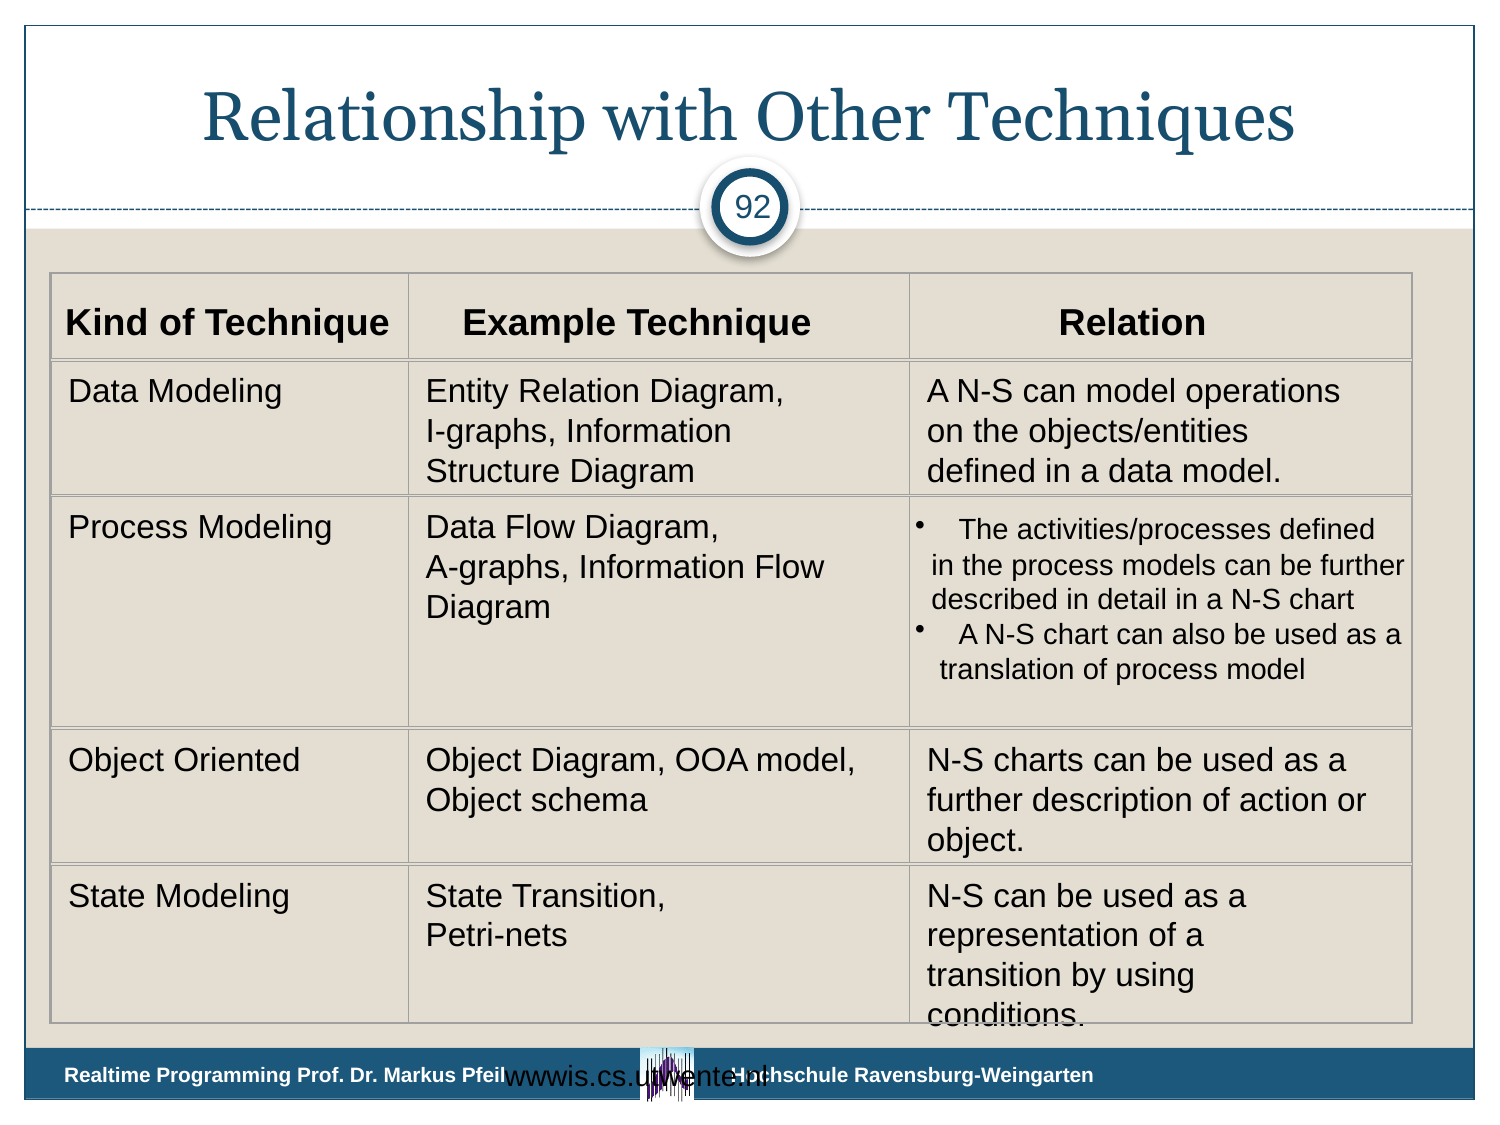

# Relationship with Other Techniques
92

Data Modeling

Entity Relation Diagram,
I-graphs, Information
Structure Diagram

A N-S can model operations
on the objects/entities
defined in a data model.

Process Modeling

Data Flow Diagram,
A-graphs, Information Flow
Diagram

Object Oriented

Object Diagram, OOA model,
Object schema

N-S charts can be used as a further description of action or
object.

State Modeling

State Transition,
Petri-nets

N-S can be used as a
representation of a
transition by using
conditions.

Kind of Technique
Example Technique
Relation

 The activities/processes defined
  in the process models can be further
  described in detail in a N-S chart
 A N-S chart can also be used as a
   translation of process model
wwwis.cs.utwente.nl
Realtime Programming Prof. Dr. Markus Pfeil